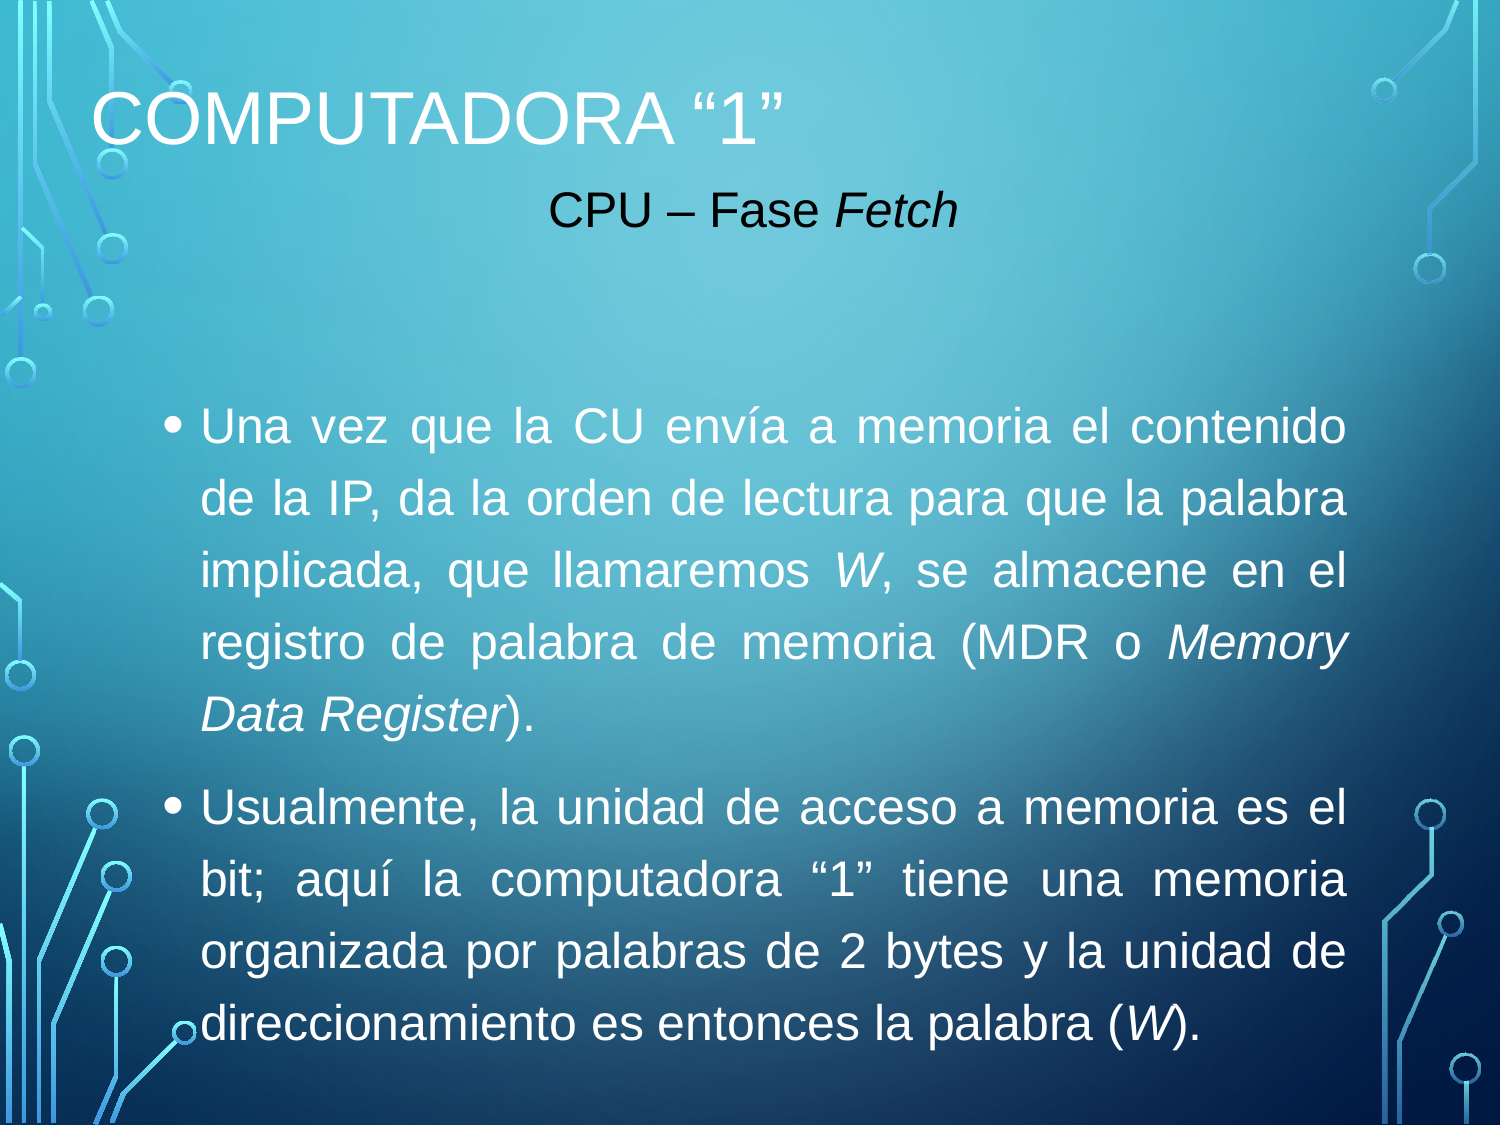

# Computadora “1”
CPU – Fase Fetch
Una vez que la CU envía a memoria el contenido de la IP, da la orden de lectura para que la palabra implicada, que llamaremos W, se almacene en el registro de palabra de memoria (MDR o Memory Data Register).
Usualmente, la unidad de acceso a memoria es el bit; aquí la computadora “1” tiene una memoria organizada por palabras de 2 bytes y la unidad de direccionamiento es entonces la palabra (W).